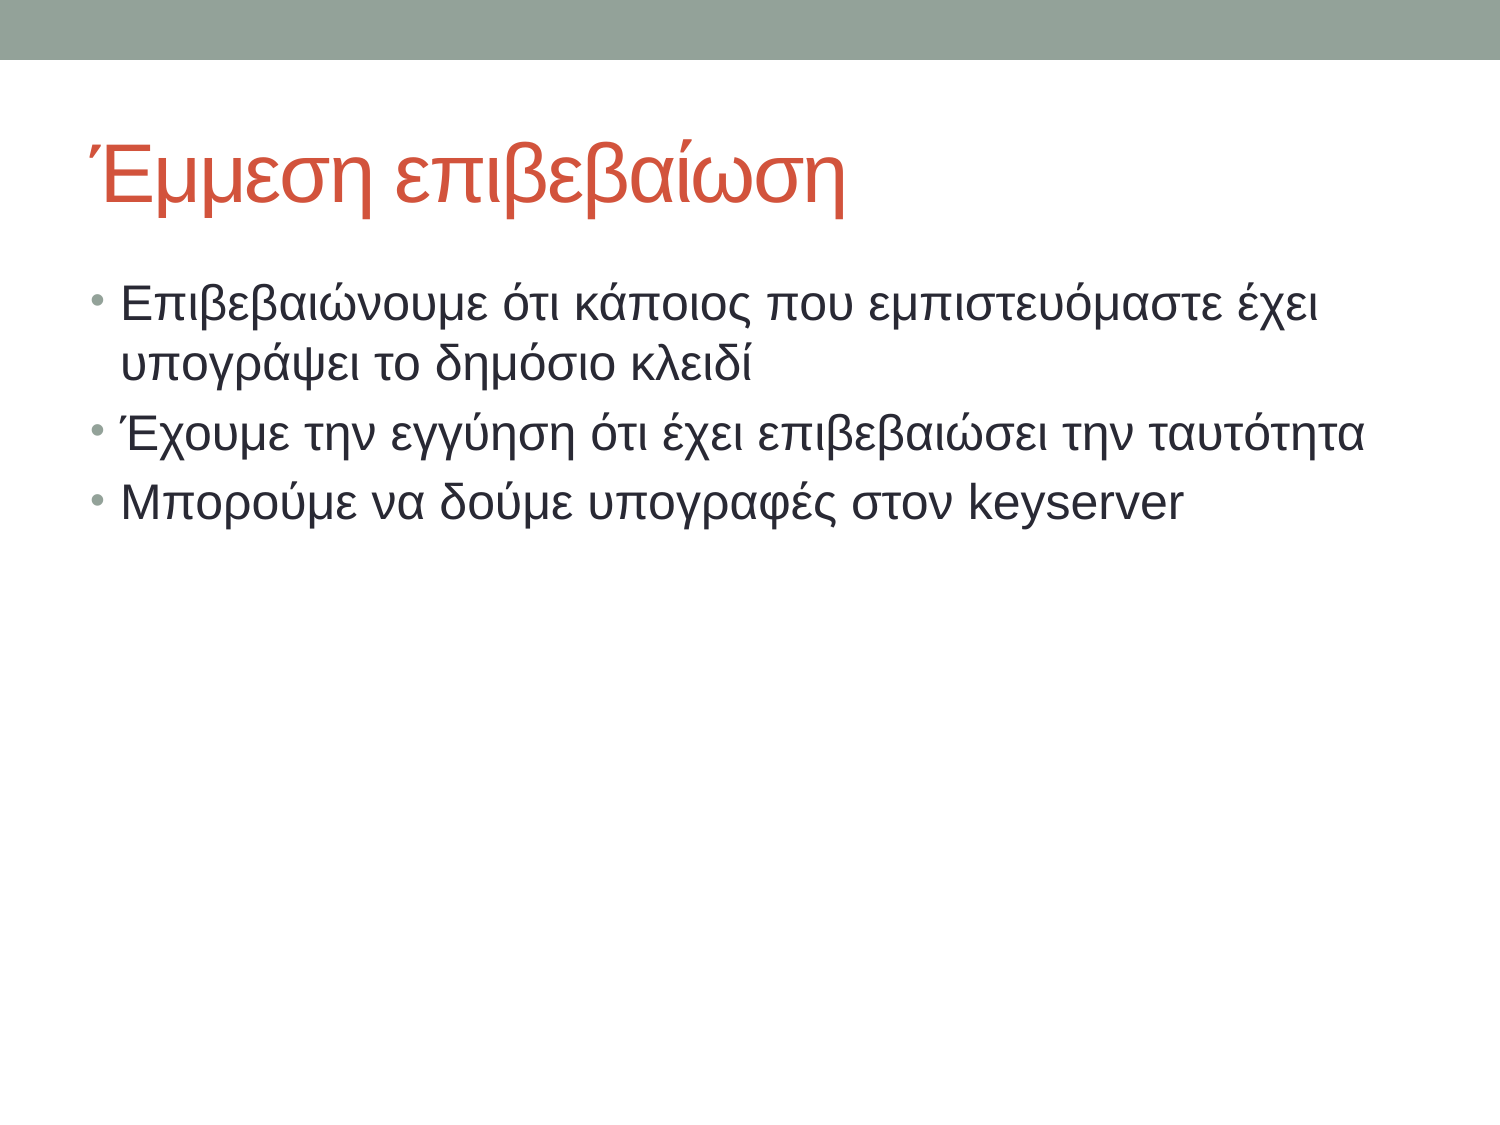

# Έμμεση επιβεβαίωση
Επιβεβαιώνουμε ότι κάποιος που εμπιστευόμαστε έχει υπογράψει το δημόσιο κλειδί
Έχουμε την εγγύηση ότι έχει επιβεβαιώσει την ταυτότητα
Μπορούμε να δούμε υπογραφές στον keyserver